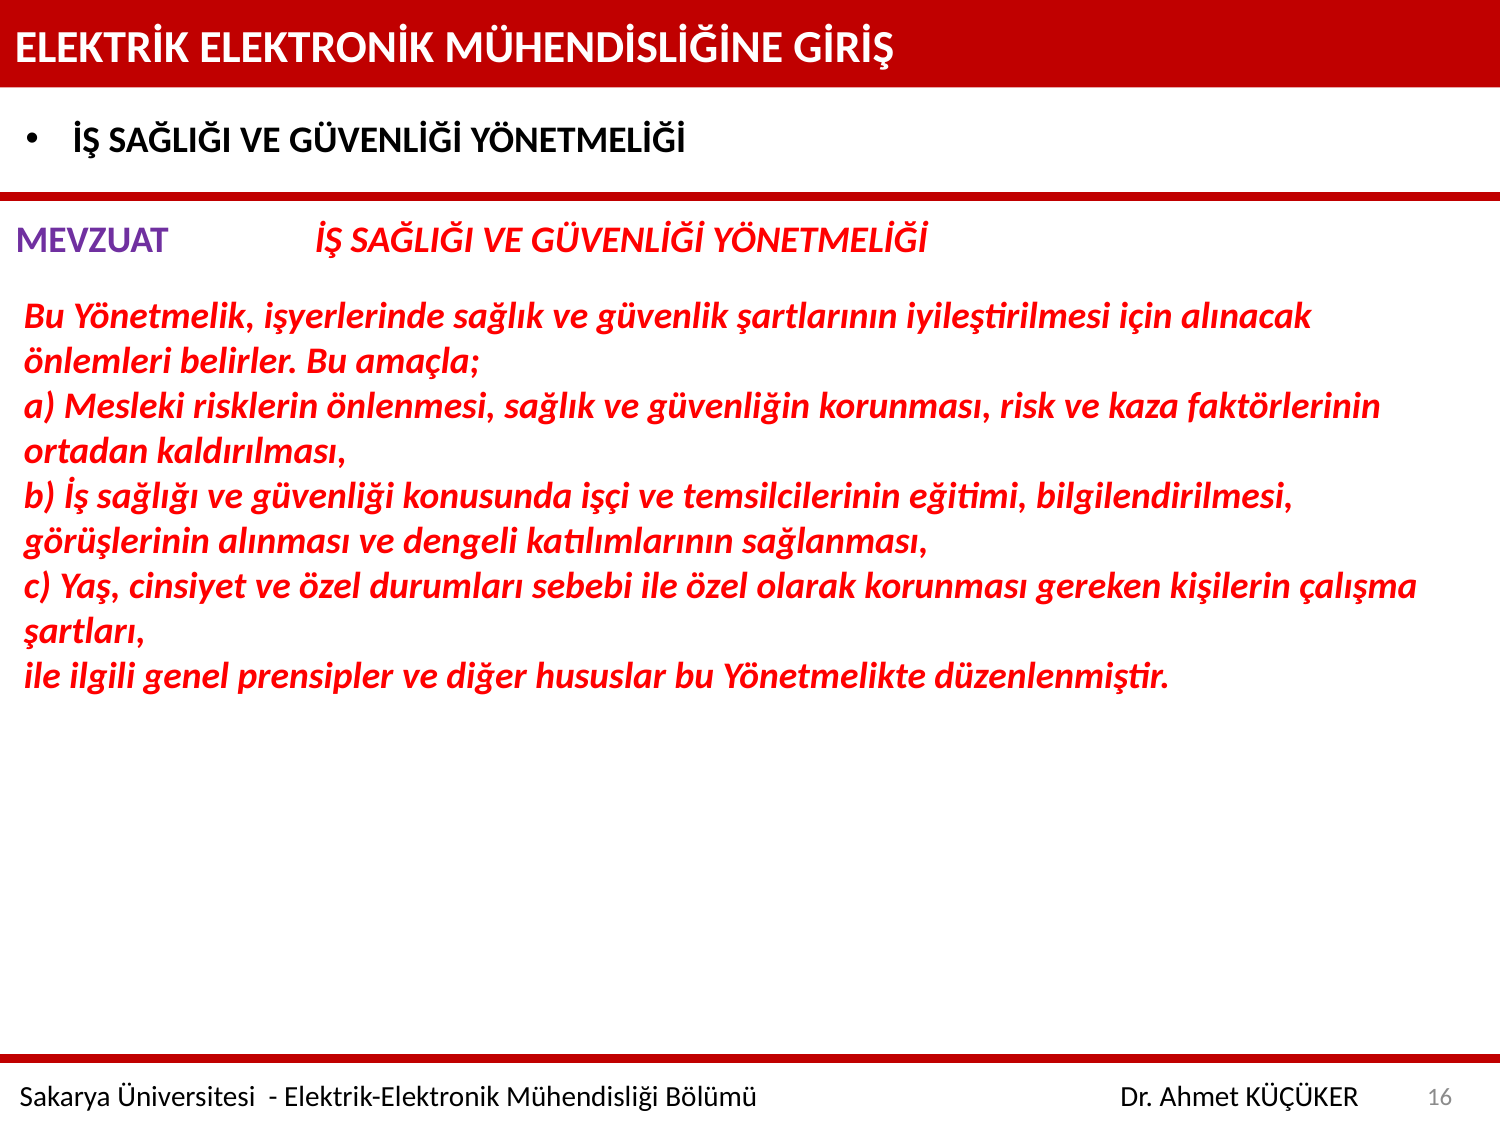

ELEKTRİK ELEKTRONİK MÜHENDİSLİĞİNE GİRİŞ

İŞ SAĞLIĞI VE GÜVENLİĞİ YÖNETMELİĞİ
MEVZUAT
İŞ SAĞLIĞI VE GÜVENLİĞİ YÖNETMELİĞİ
Bu Yönetmelik, işyerlerinde sağlık ve güvenlik şartlarının iyileştirilmesi için alınacak önlemleri belirler. Bu amaçla;
a) Mesleki risklerin önlenmesi, sağlık ve güvenliğin korunması, risk ve kaza faktörlerinin ortadan kaldırılması,
b) İş sağlığı ve güvenliği konusunda işçi ve temsilcilerinin eğitimi, bilgilendirilmesi, görüşlerinin alınması ve dengeli katılımlarının sağlanması,
c) Yaş, cinsiyet ve özel durumları sebebi ile özel olarak korunması gereken kişilerin çalışma şartları,
ile ilgili genel prensipler ve diğer hususlar bu Yönetmelikte düzenlenmiştir.

16
Sakarya Üniversitesi  - Elektrik-Elektronik Mühendisliği Bölümü
Dr. Ahmet KÜÇÜKER